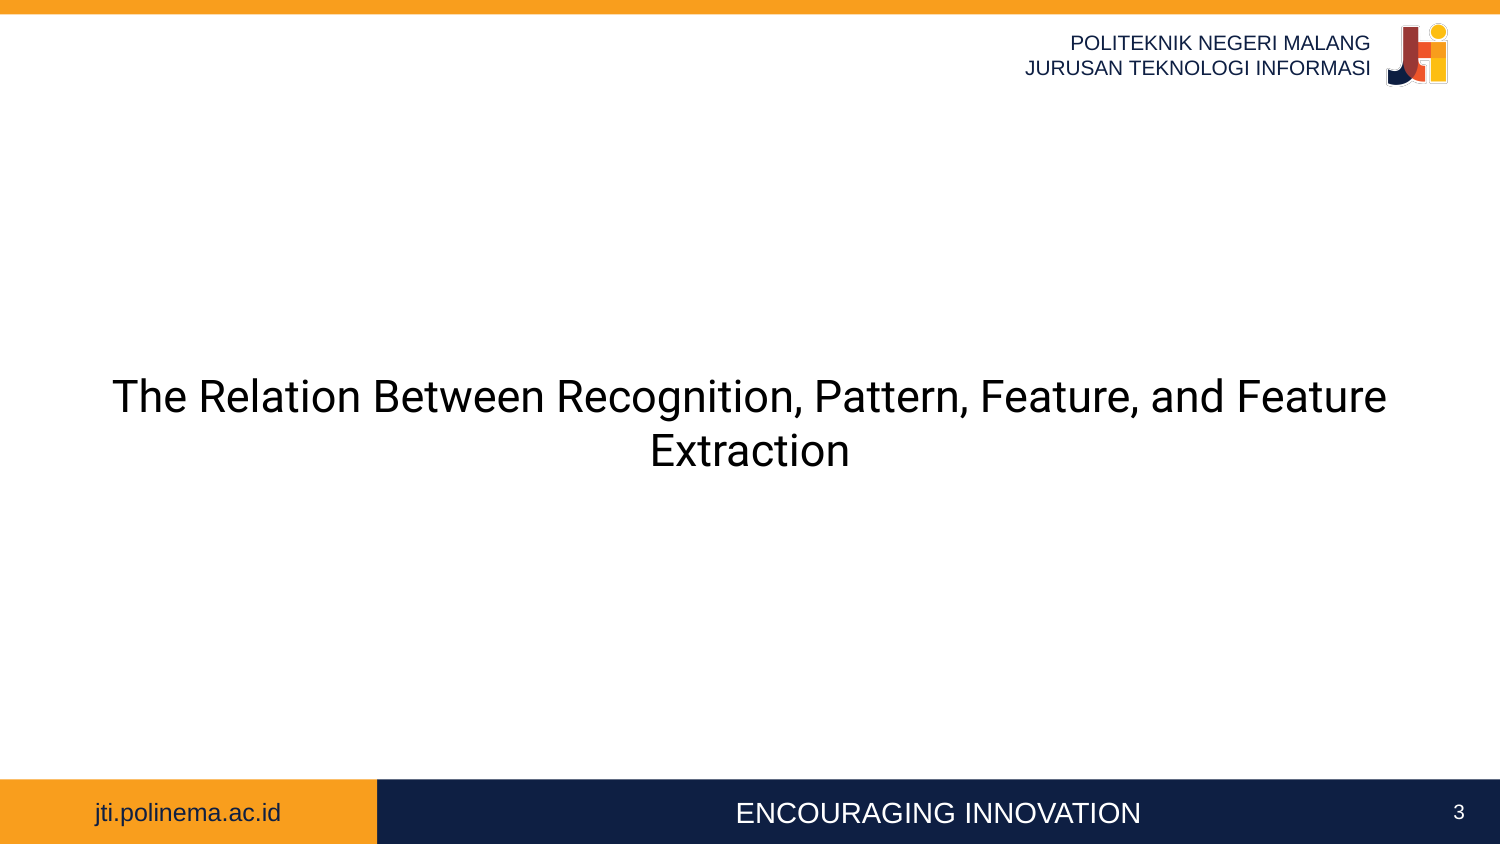

# The Relation Between Recognition, Pattern, Feature, and Feature Extraction
3